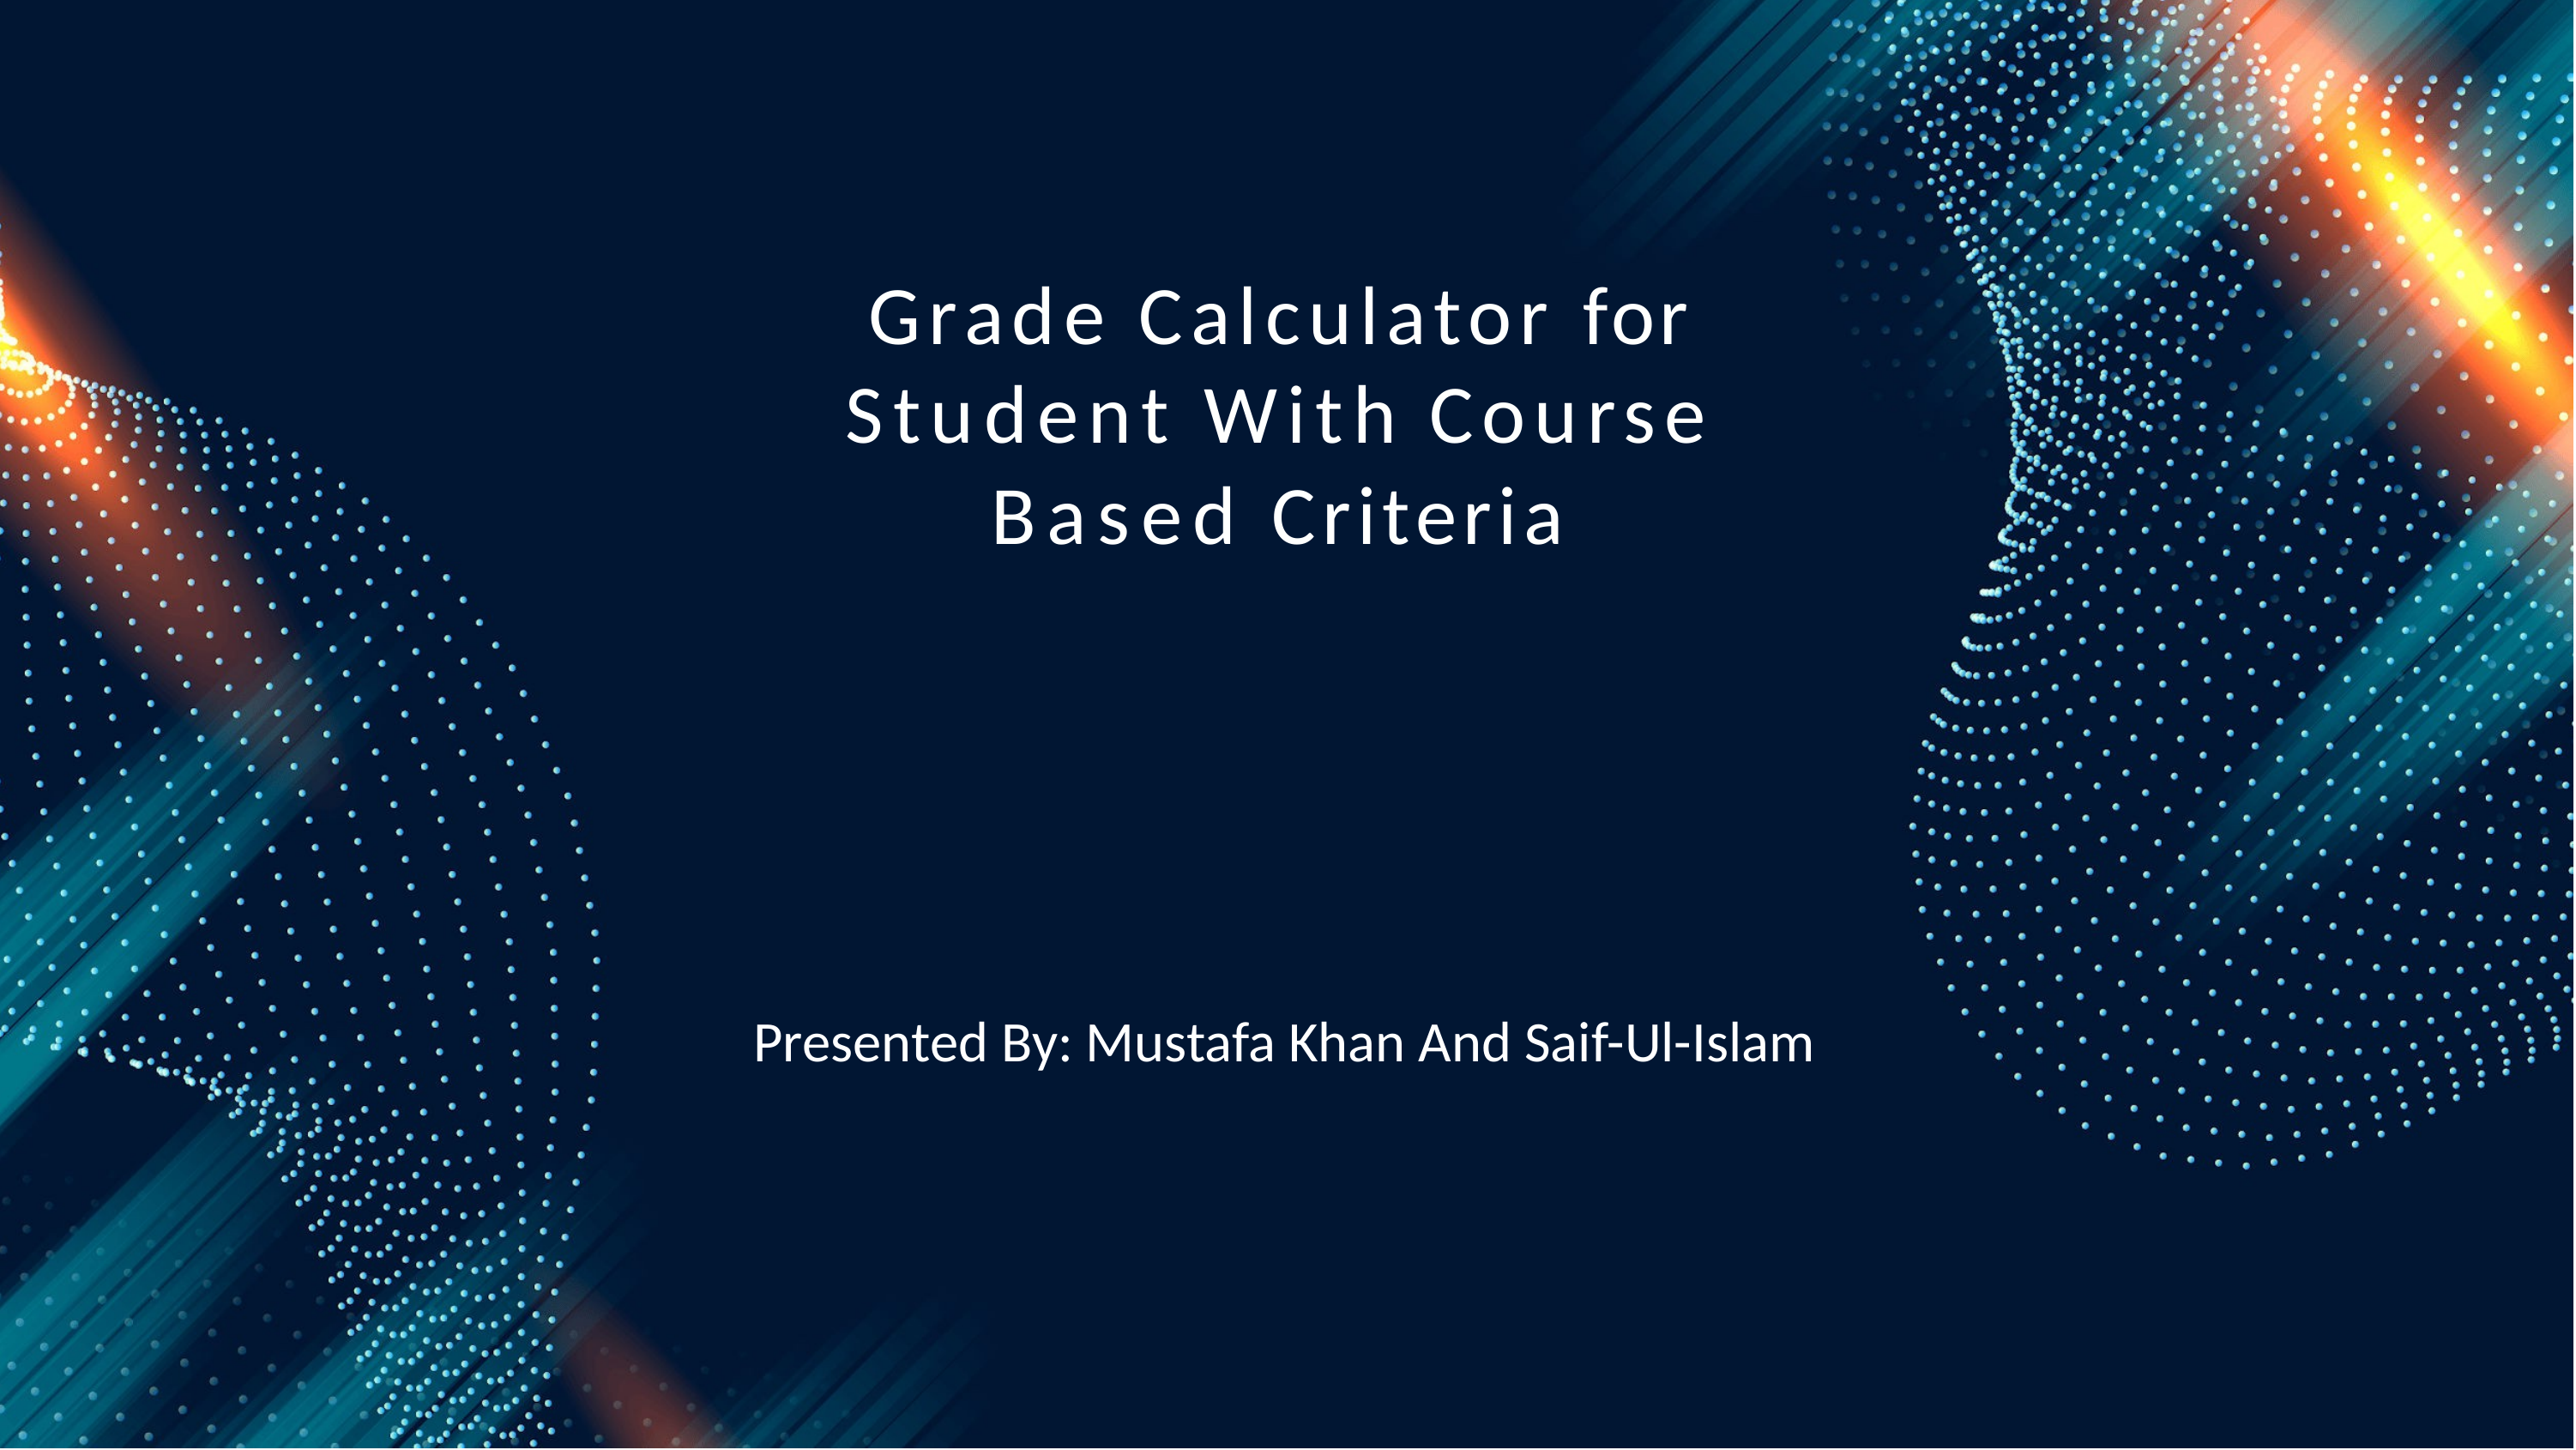

Grade
Calculator
for
Student
With
Course
Based
Criteria
Presented By: Mustafa Khan And Saif-Ul-Islam